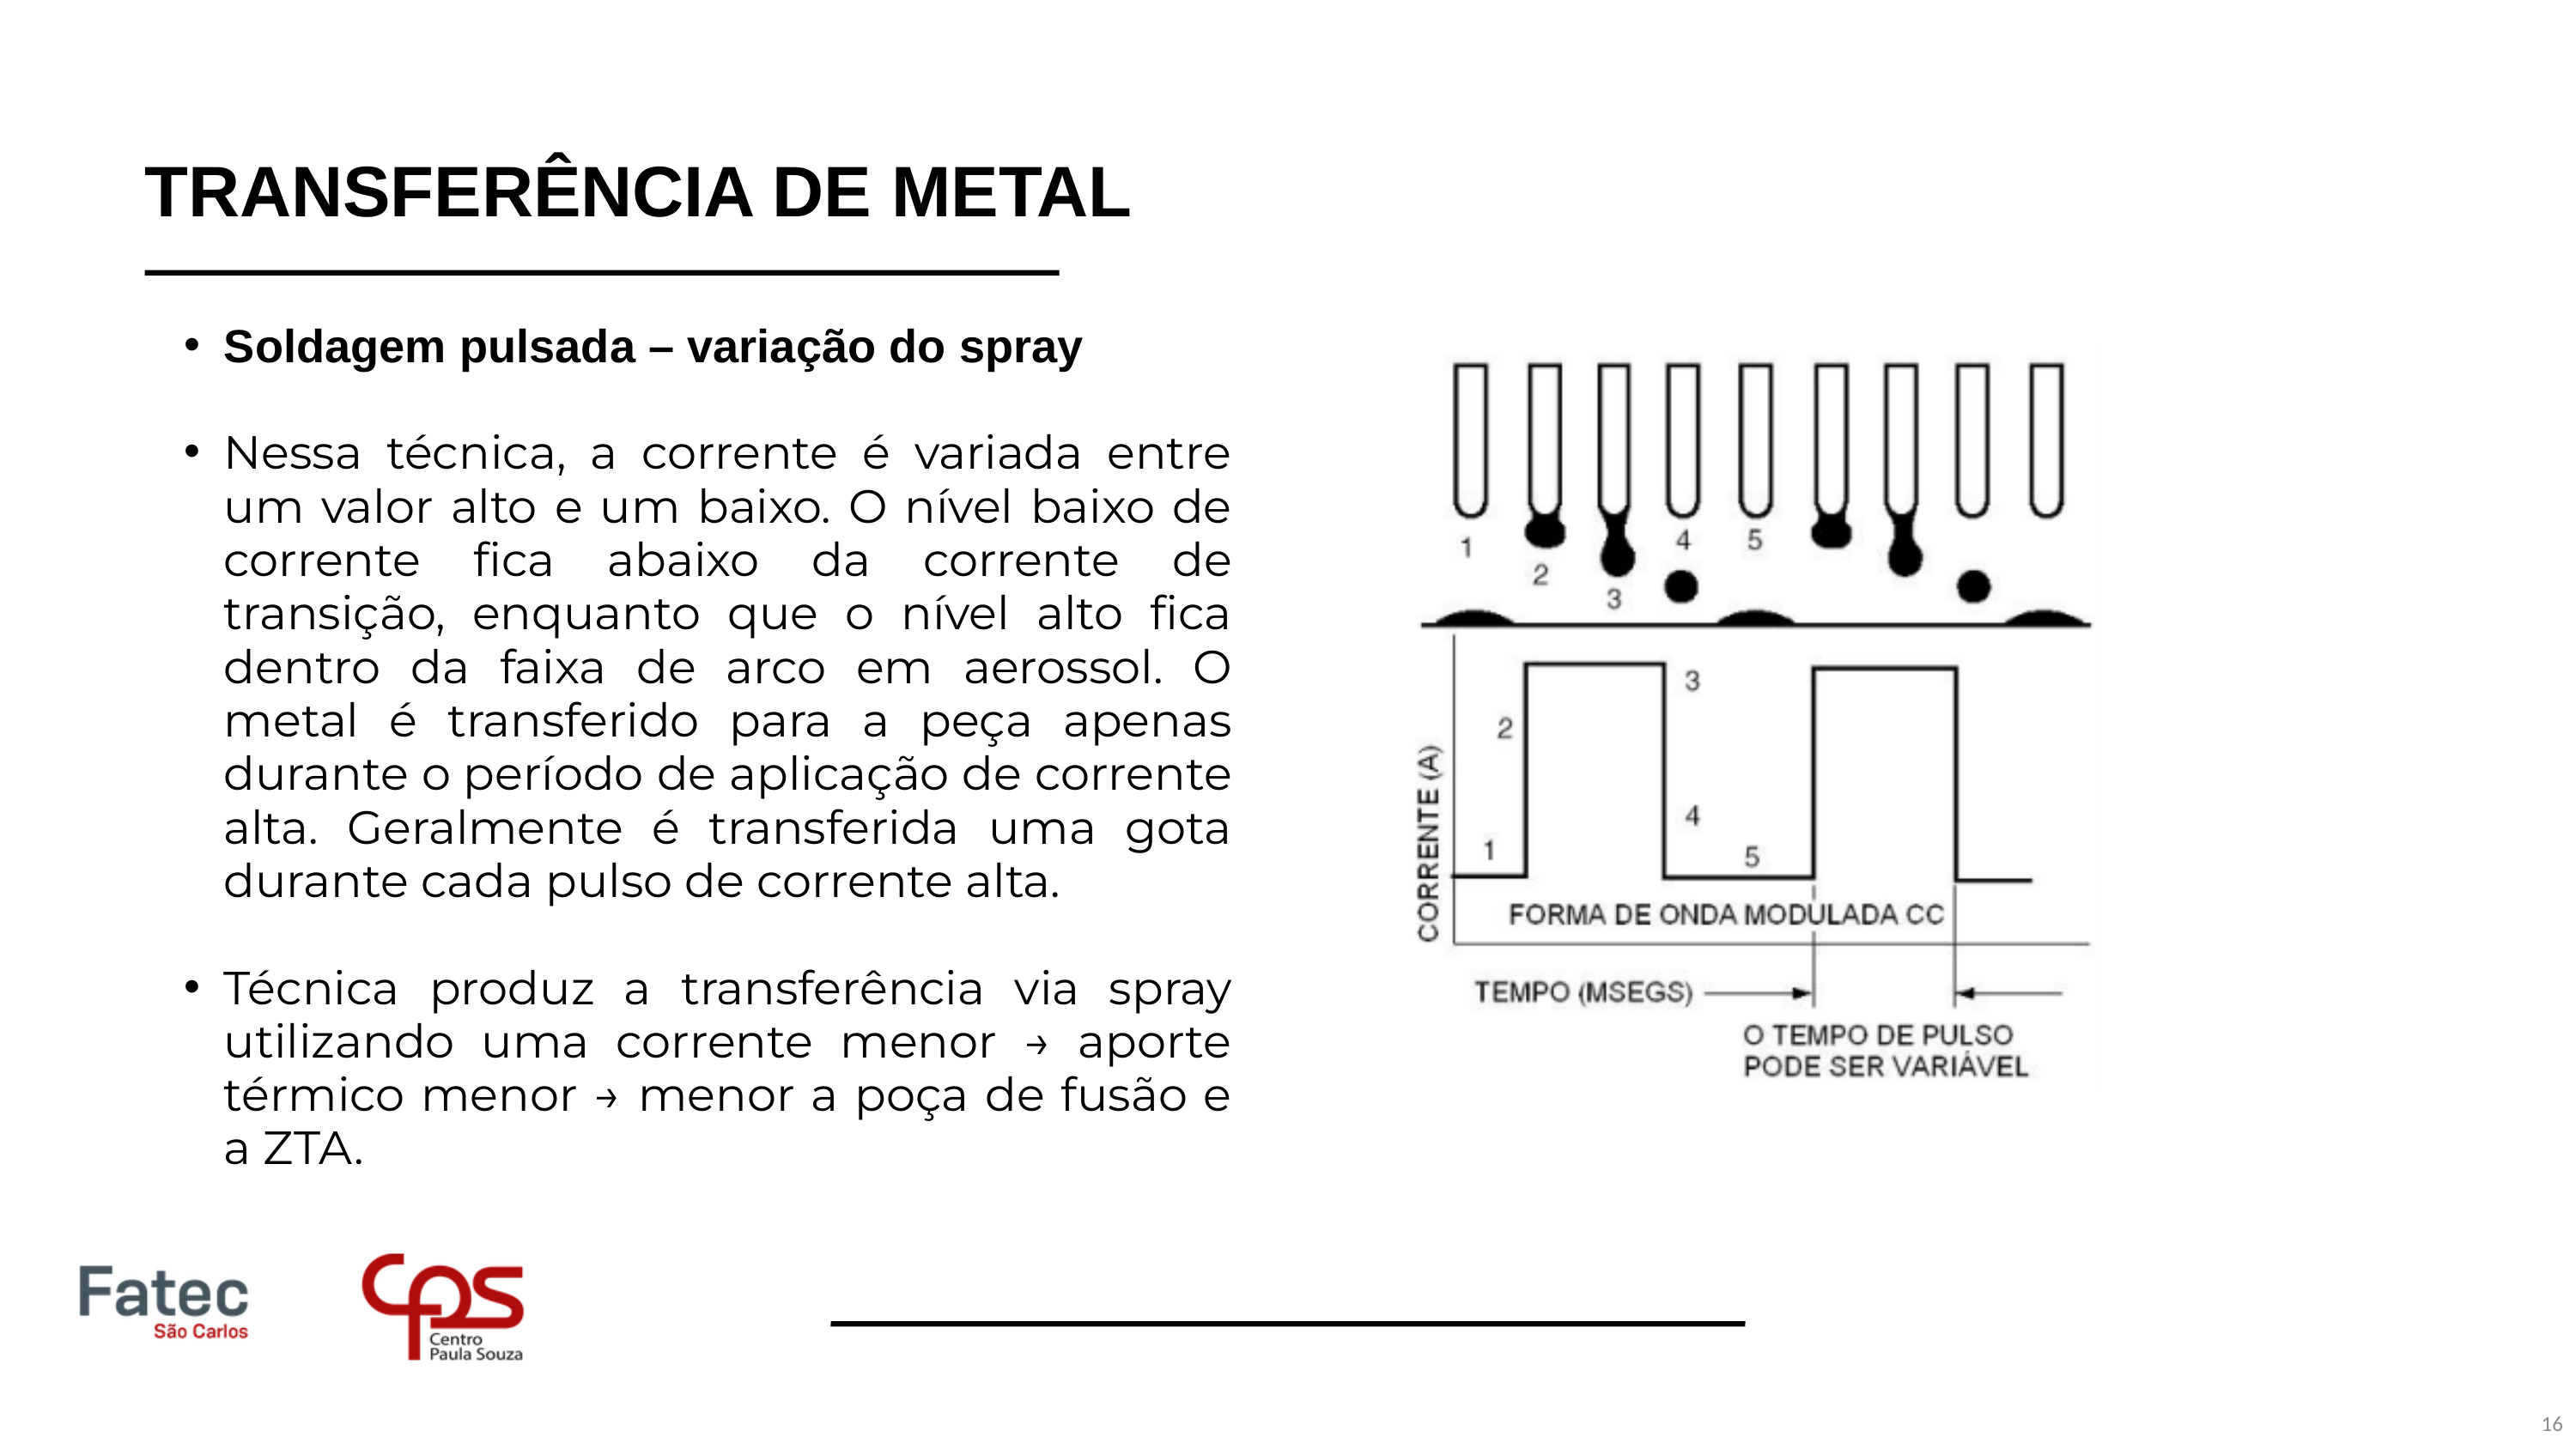

TRANSFERÊNCIA DE METAL

Soldagem pulsada – variação do spray

Nessa técnica, a corrente é variada entre um valor alto e um baixo. O nível baixo de corrente fica abaixo da corrente de transição, enquanto que o nível alto fica dentro da faixa de arco em aerossol. O metal é transferido para a peça apenas durante o período de aplicação de corrente alta. Geralmente é transferida uma gota durante cada pulso de corrente alta.

Técnica produz a transferência via spray utilizando uma corrente menor → aporte térmico menor → menor a poça de fusão e a ZTA.

16